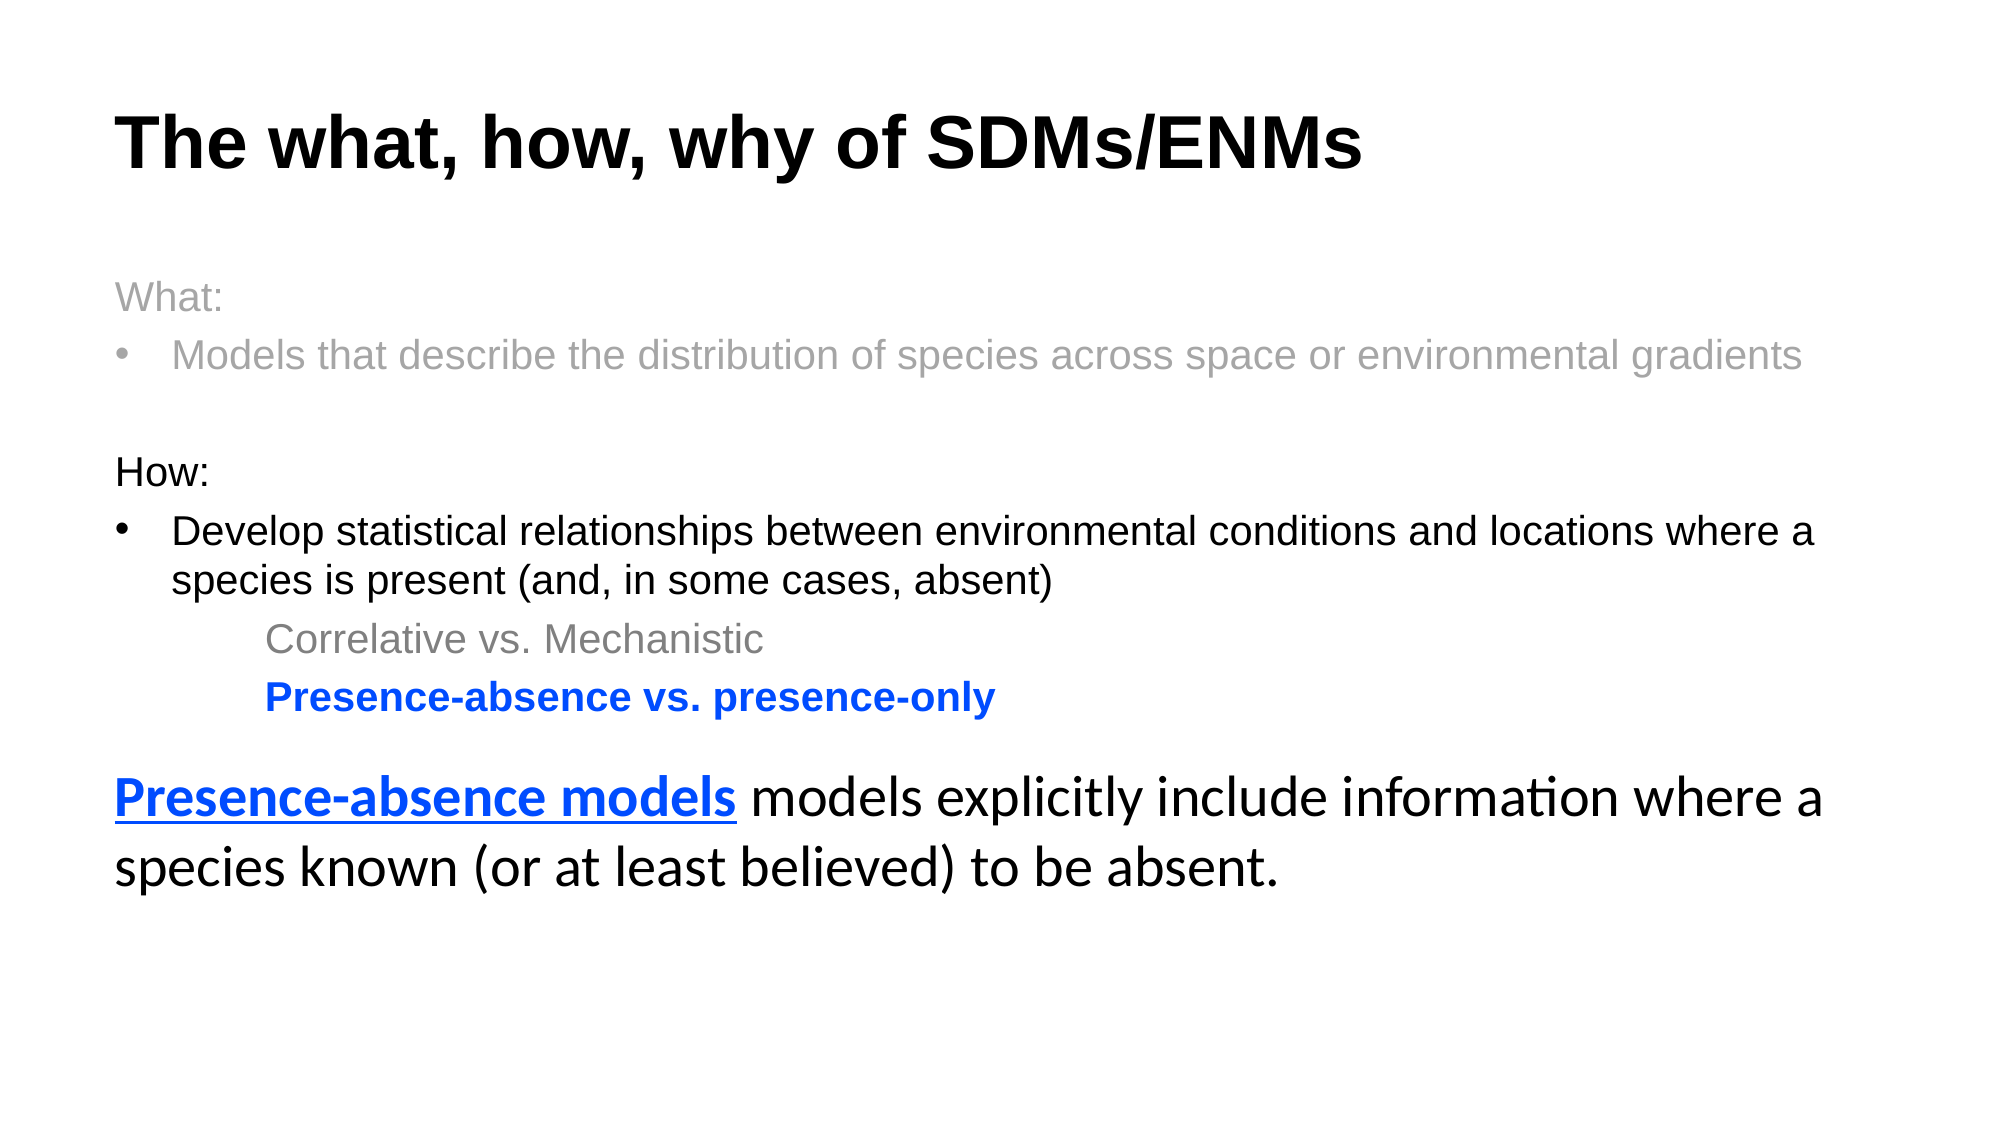

# The what, how, why of SDMs/ENMs
What:
Models that describe the distribution of species across space or environmental gradients

How:
Develop statistical relationships between environmental conditions and locations where a species is present (and, in some cases, absent)
	Correlative vs. Mechanistic
	Presence-absence vs. presence-only
Presence-absence models models explicitly include information where a species known (or at least believed) to be absent.